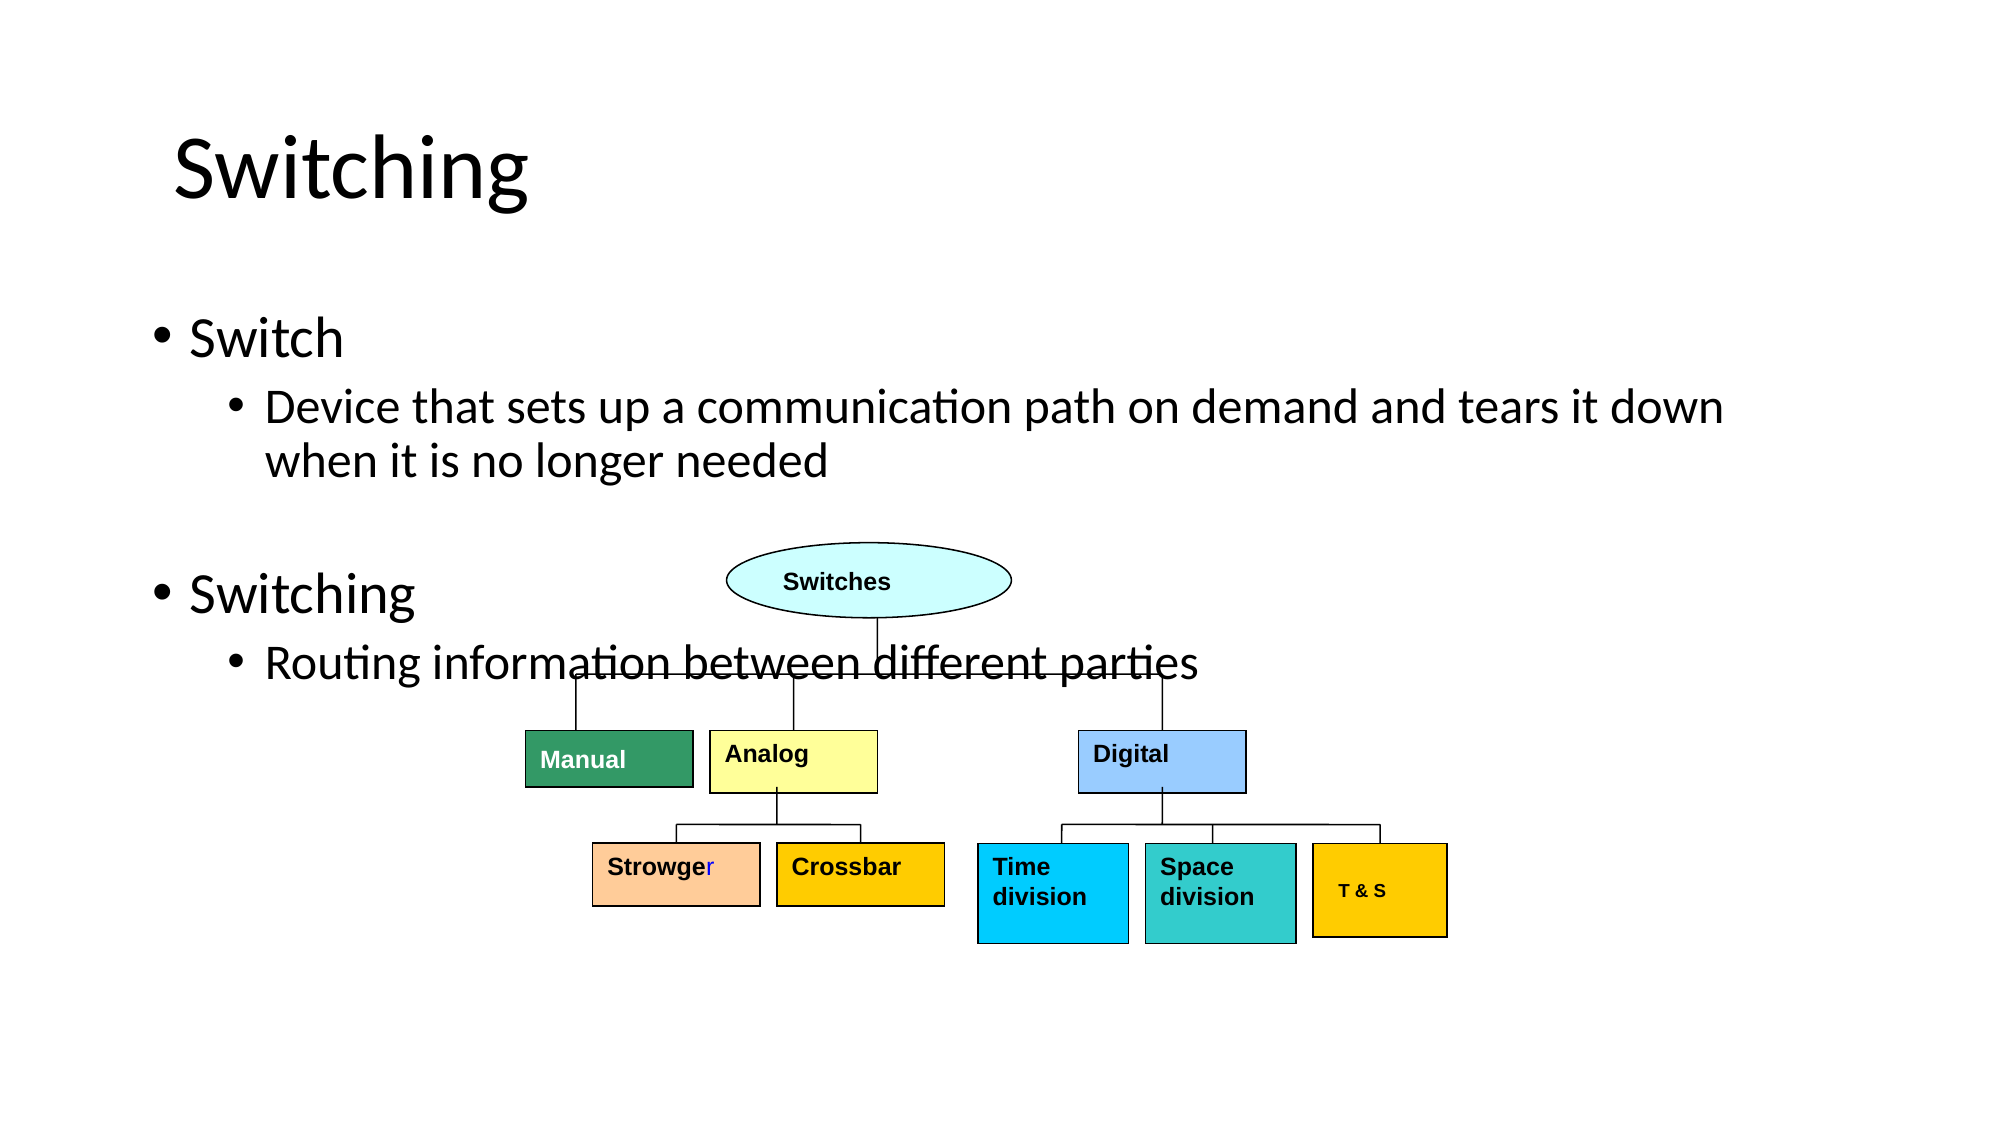

# Switching
Switch
Device that sets up a communication path on demand and tears it down when it is no longer needed
Switching
Routing information between different parties

Switches

Manual
Analog
Digital

Strowger
Crossbar
Time division
Space division
  T & S
CONFIDENTIAL© Copyright 2008 Tech Mahindra Limited
115